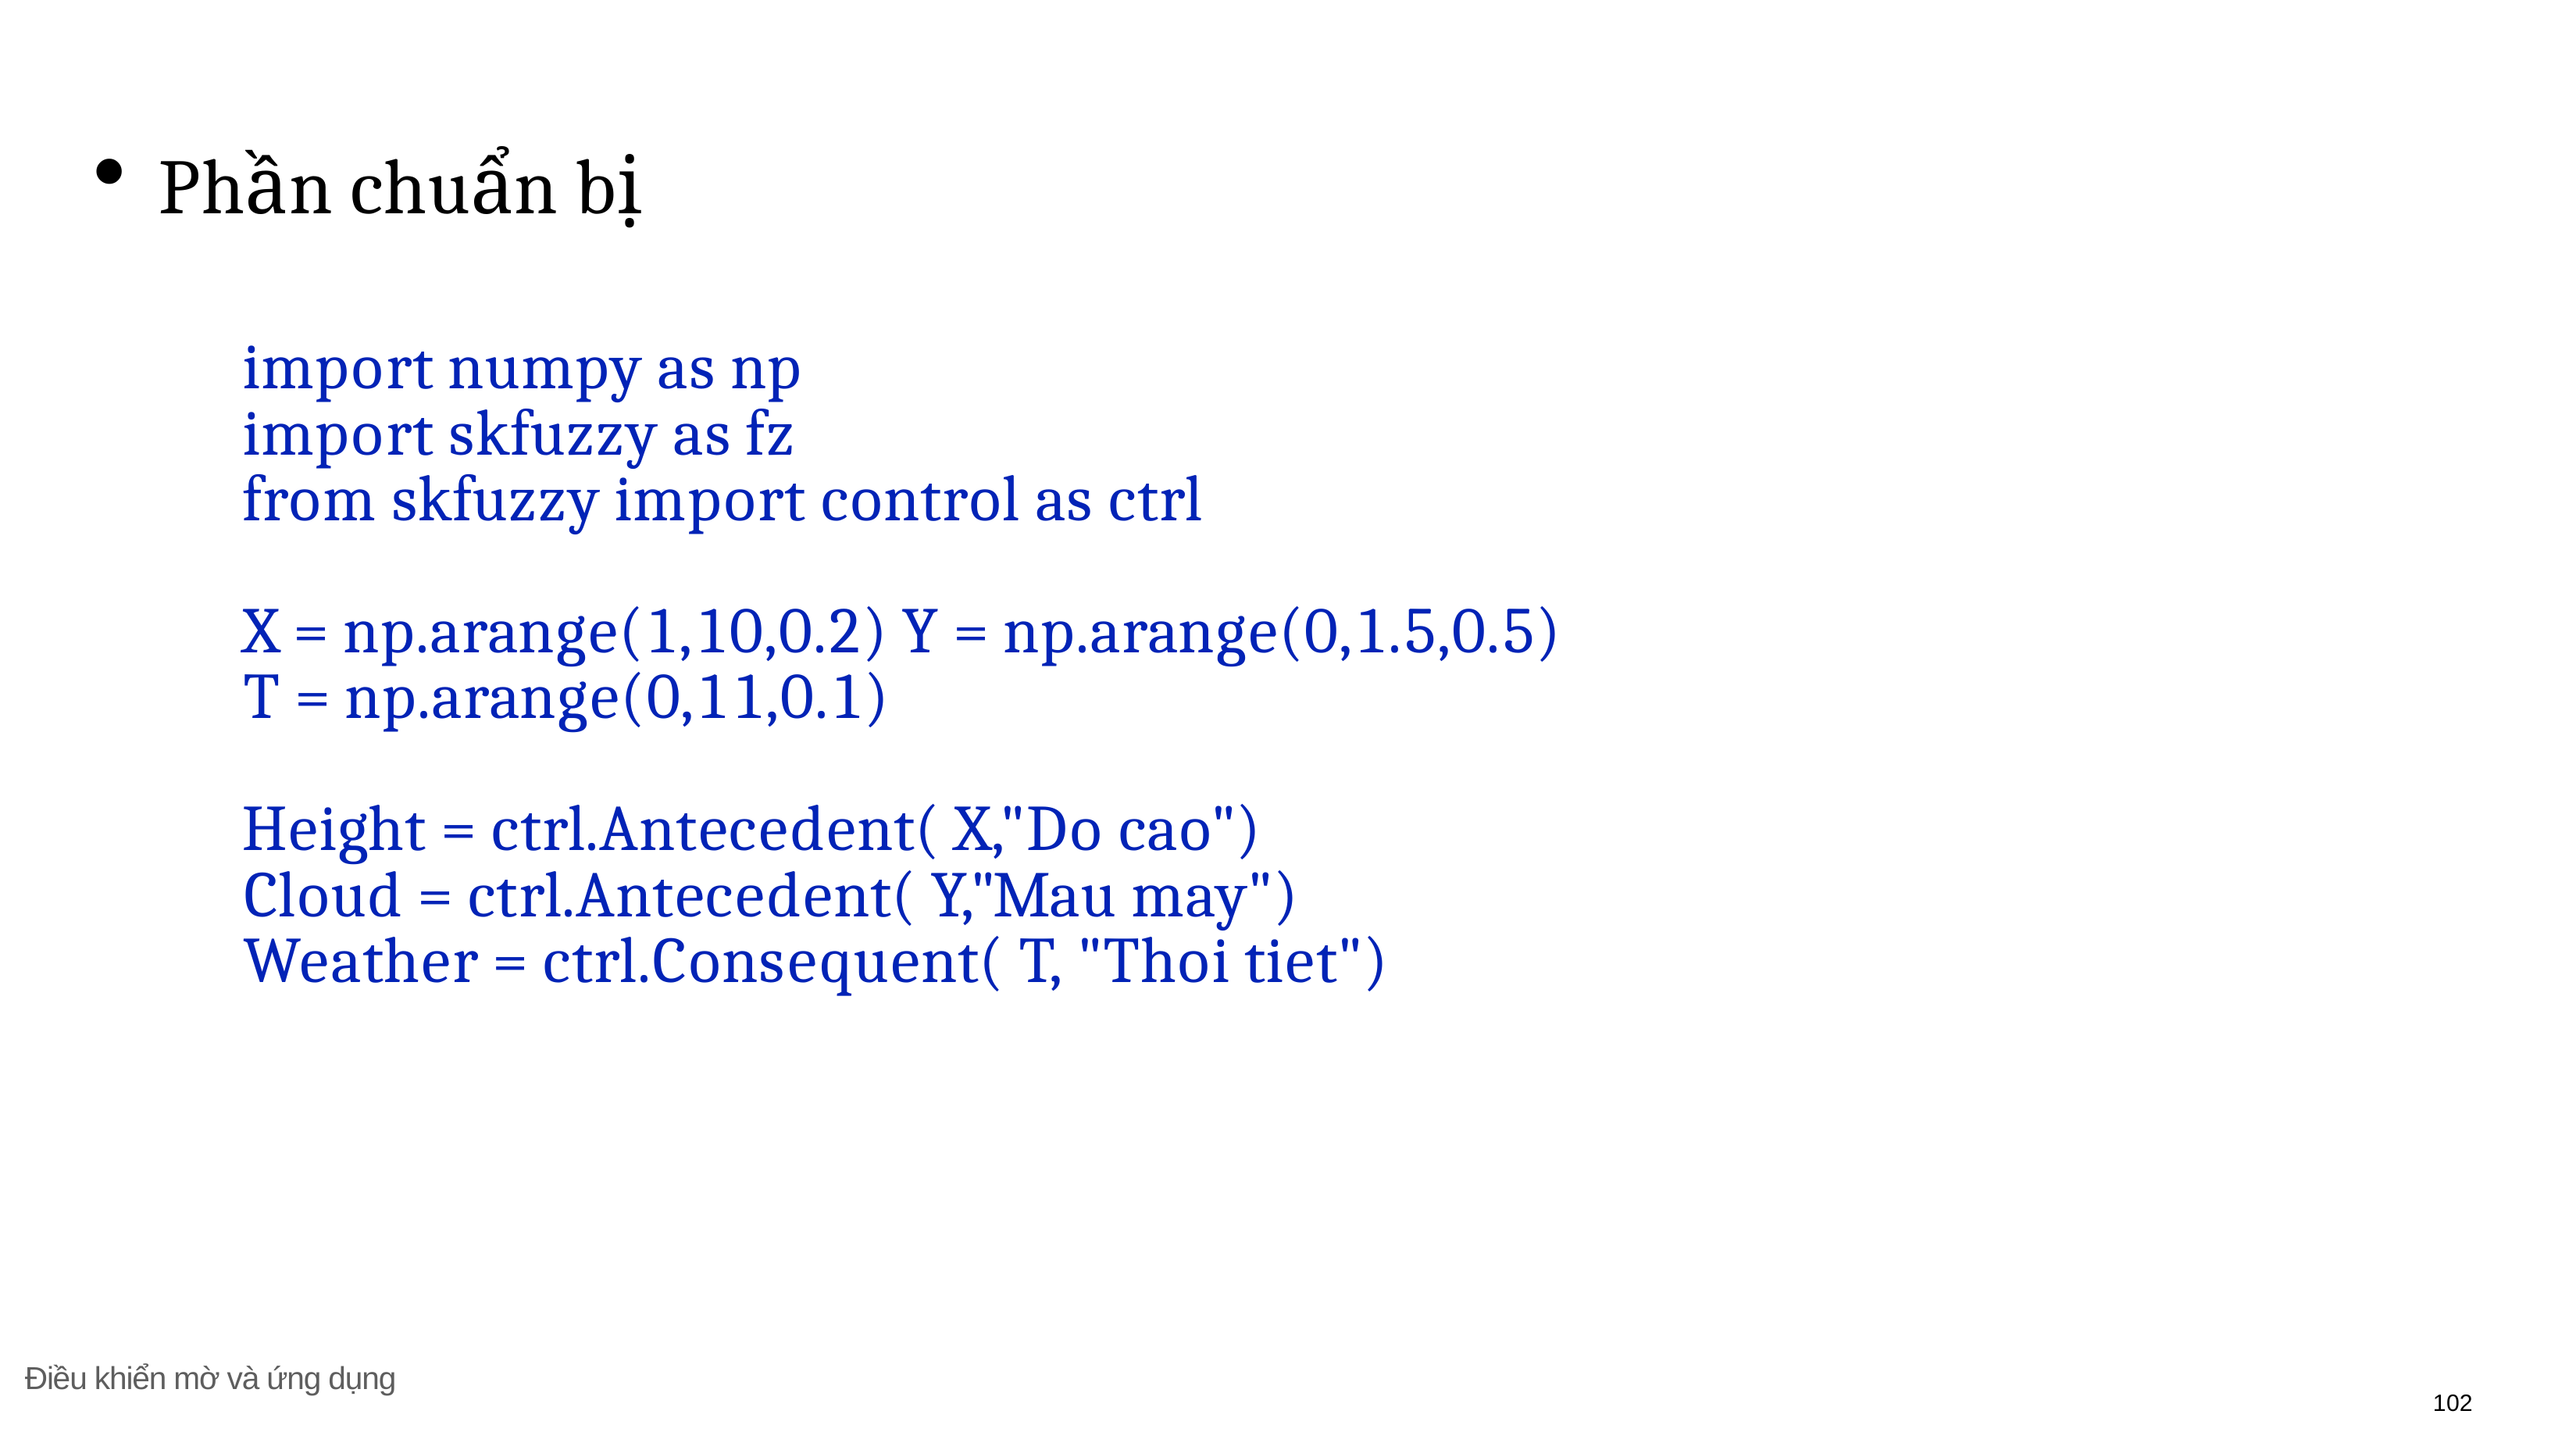

Phần chuẩn bị
import numpy as np
import skfuzzy as fz
from skfuzzy import control as ctrl

X = np.arange(1,10,0.2) Y = np.arange(0,1.5,0.5)
T = np.arange(0,11,0.1)

Height = ctrl.Antecedent( X,"Do cao")
Cloud = ctrl.Antecedent( Y,"Mau may")
Weather = ctrl.Consequent( T, "Thoi tiet")
Điều khiển mờ và ứng dụng
102